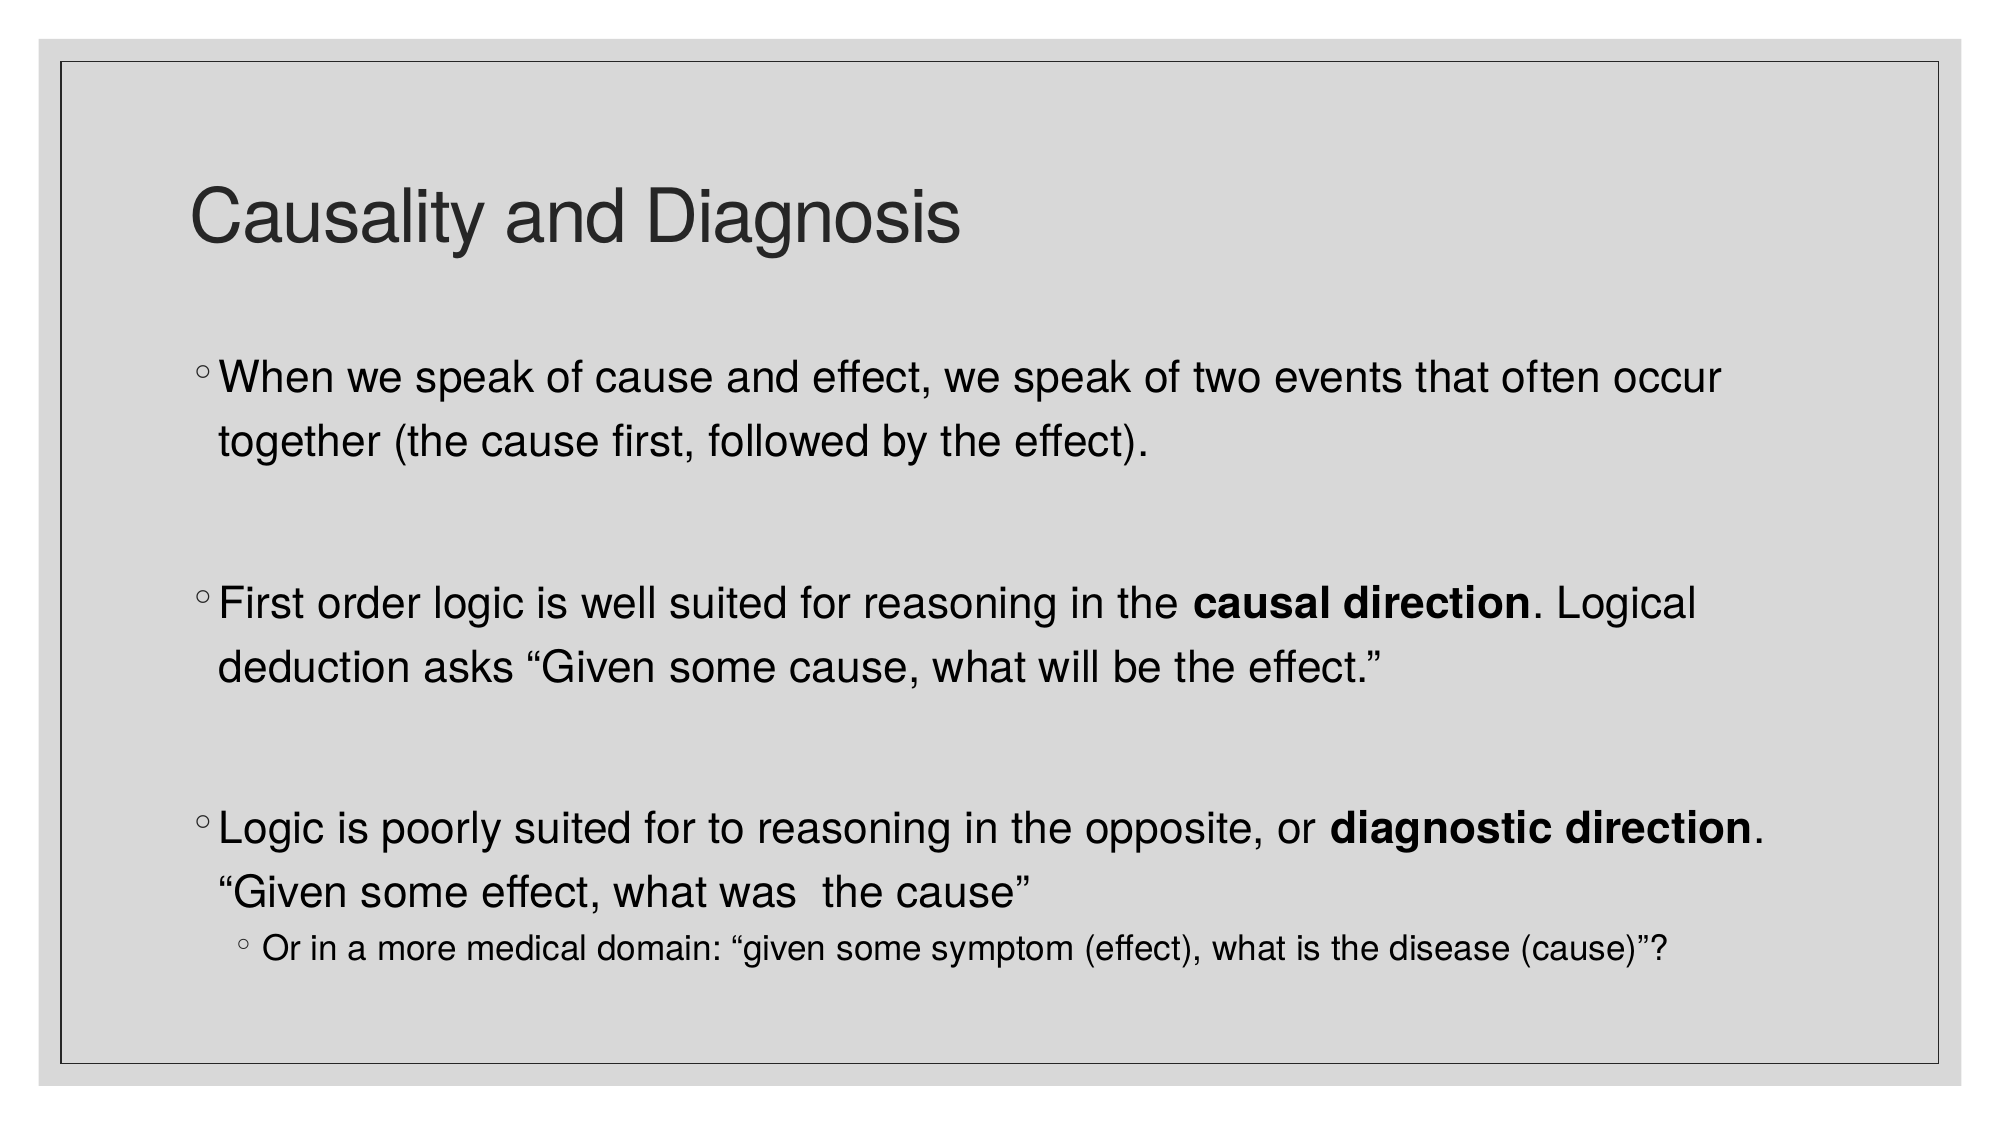

# Causality and Diagnosis
When we speak of cause and effect, we speak of two events that often occur together (the cause first, followed by the effect).

First order logic is well suited for reasoning in the causal direction. Logical deduction asks “Given some cause, what will be the effect.”

Logic is poorly suited for to reasoning in the opposite, or diagnostic direction. “Given some effect, what was  the cause”
Or in a more medical domain: “given some symptom (effect), what is the disease (cause)”?